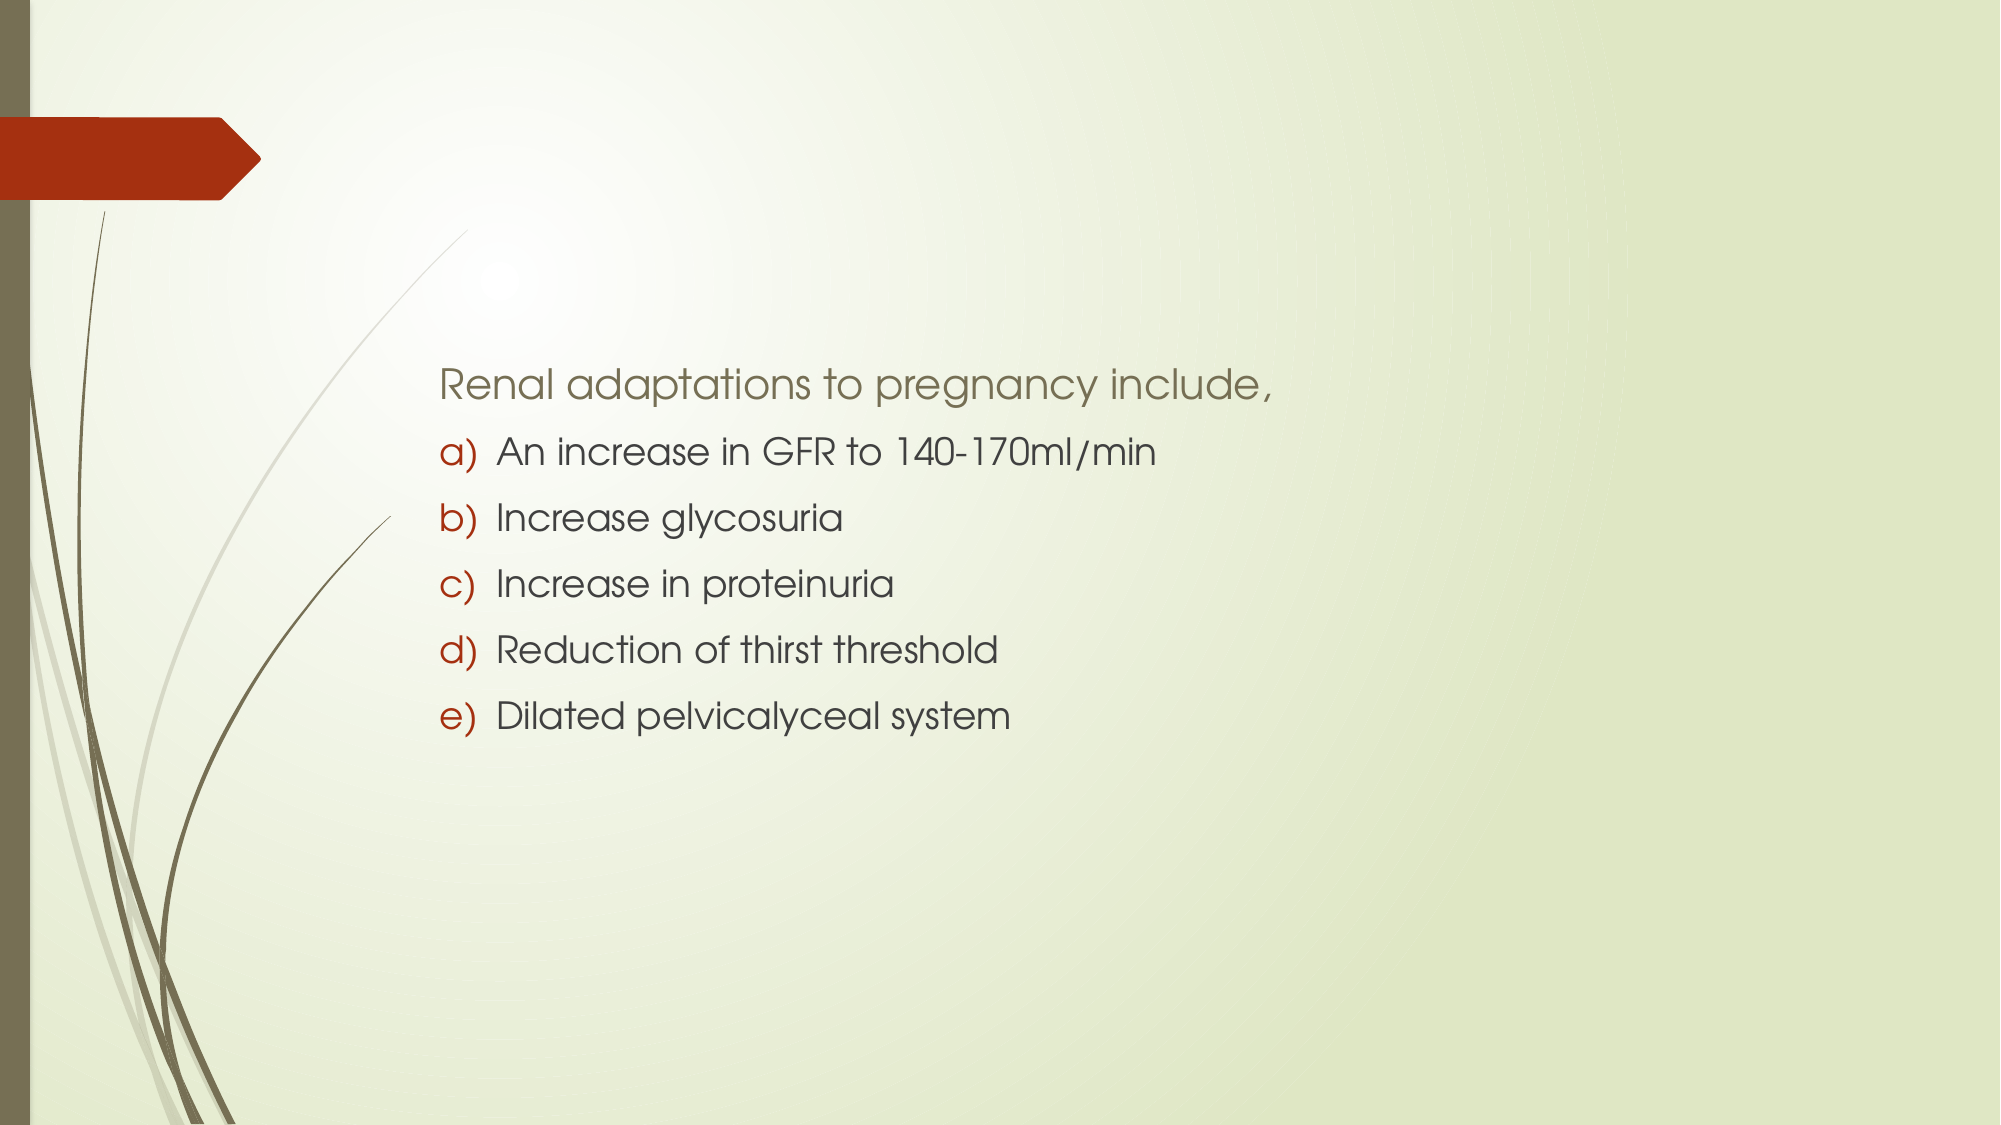

#
Renal adaptations to pregnancy include,
An increase in GFR to 140-170ml/min
Increase glycosuria
Increase in proteinuria
Reduction of thirst threshold
Dilated pelvicalyceal system